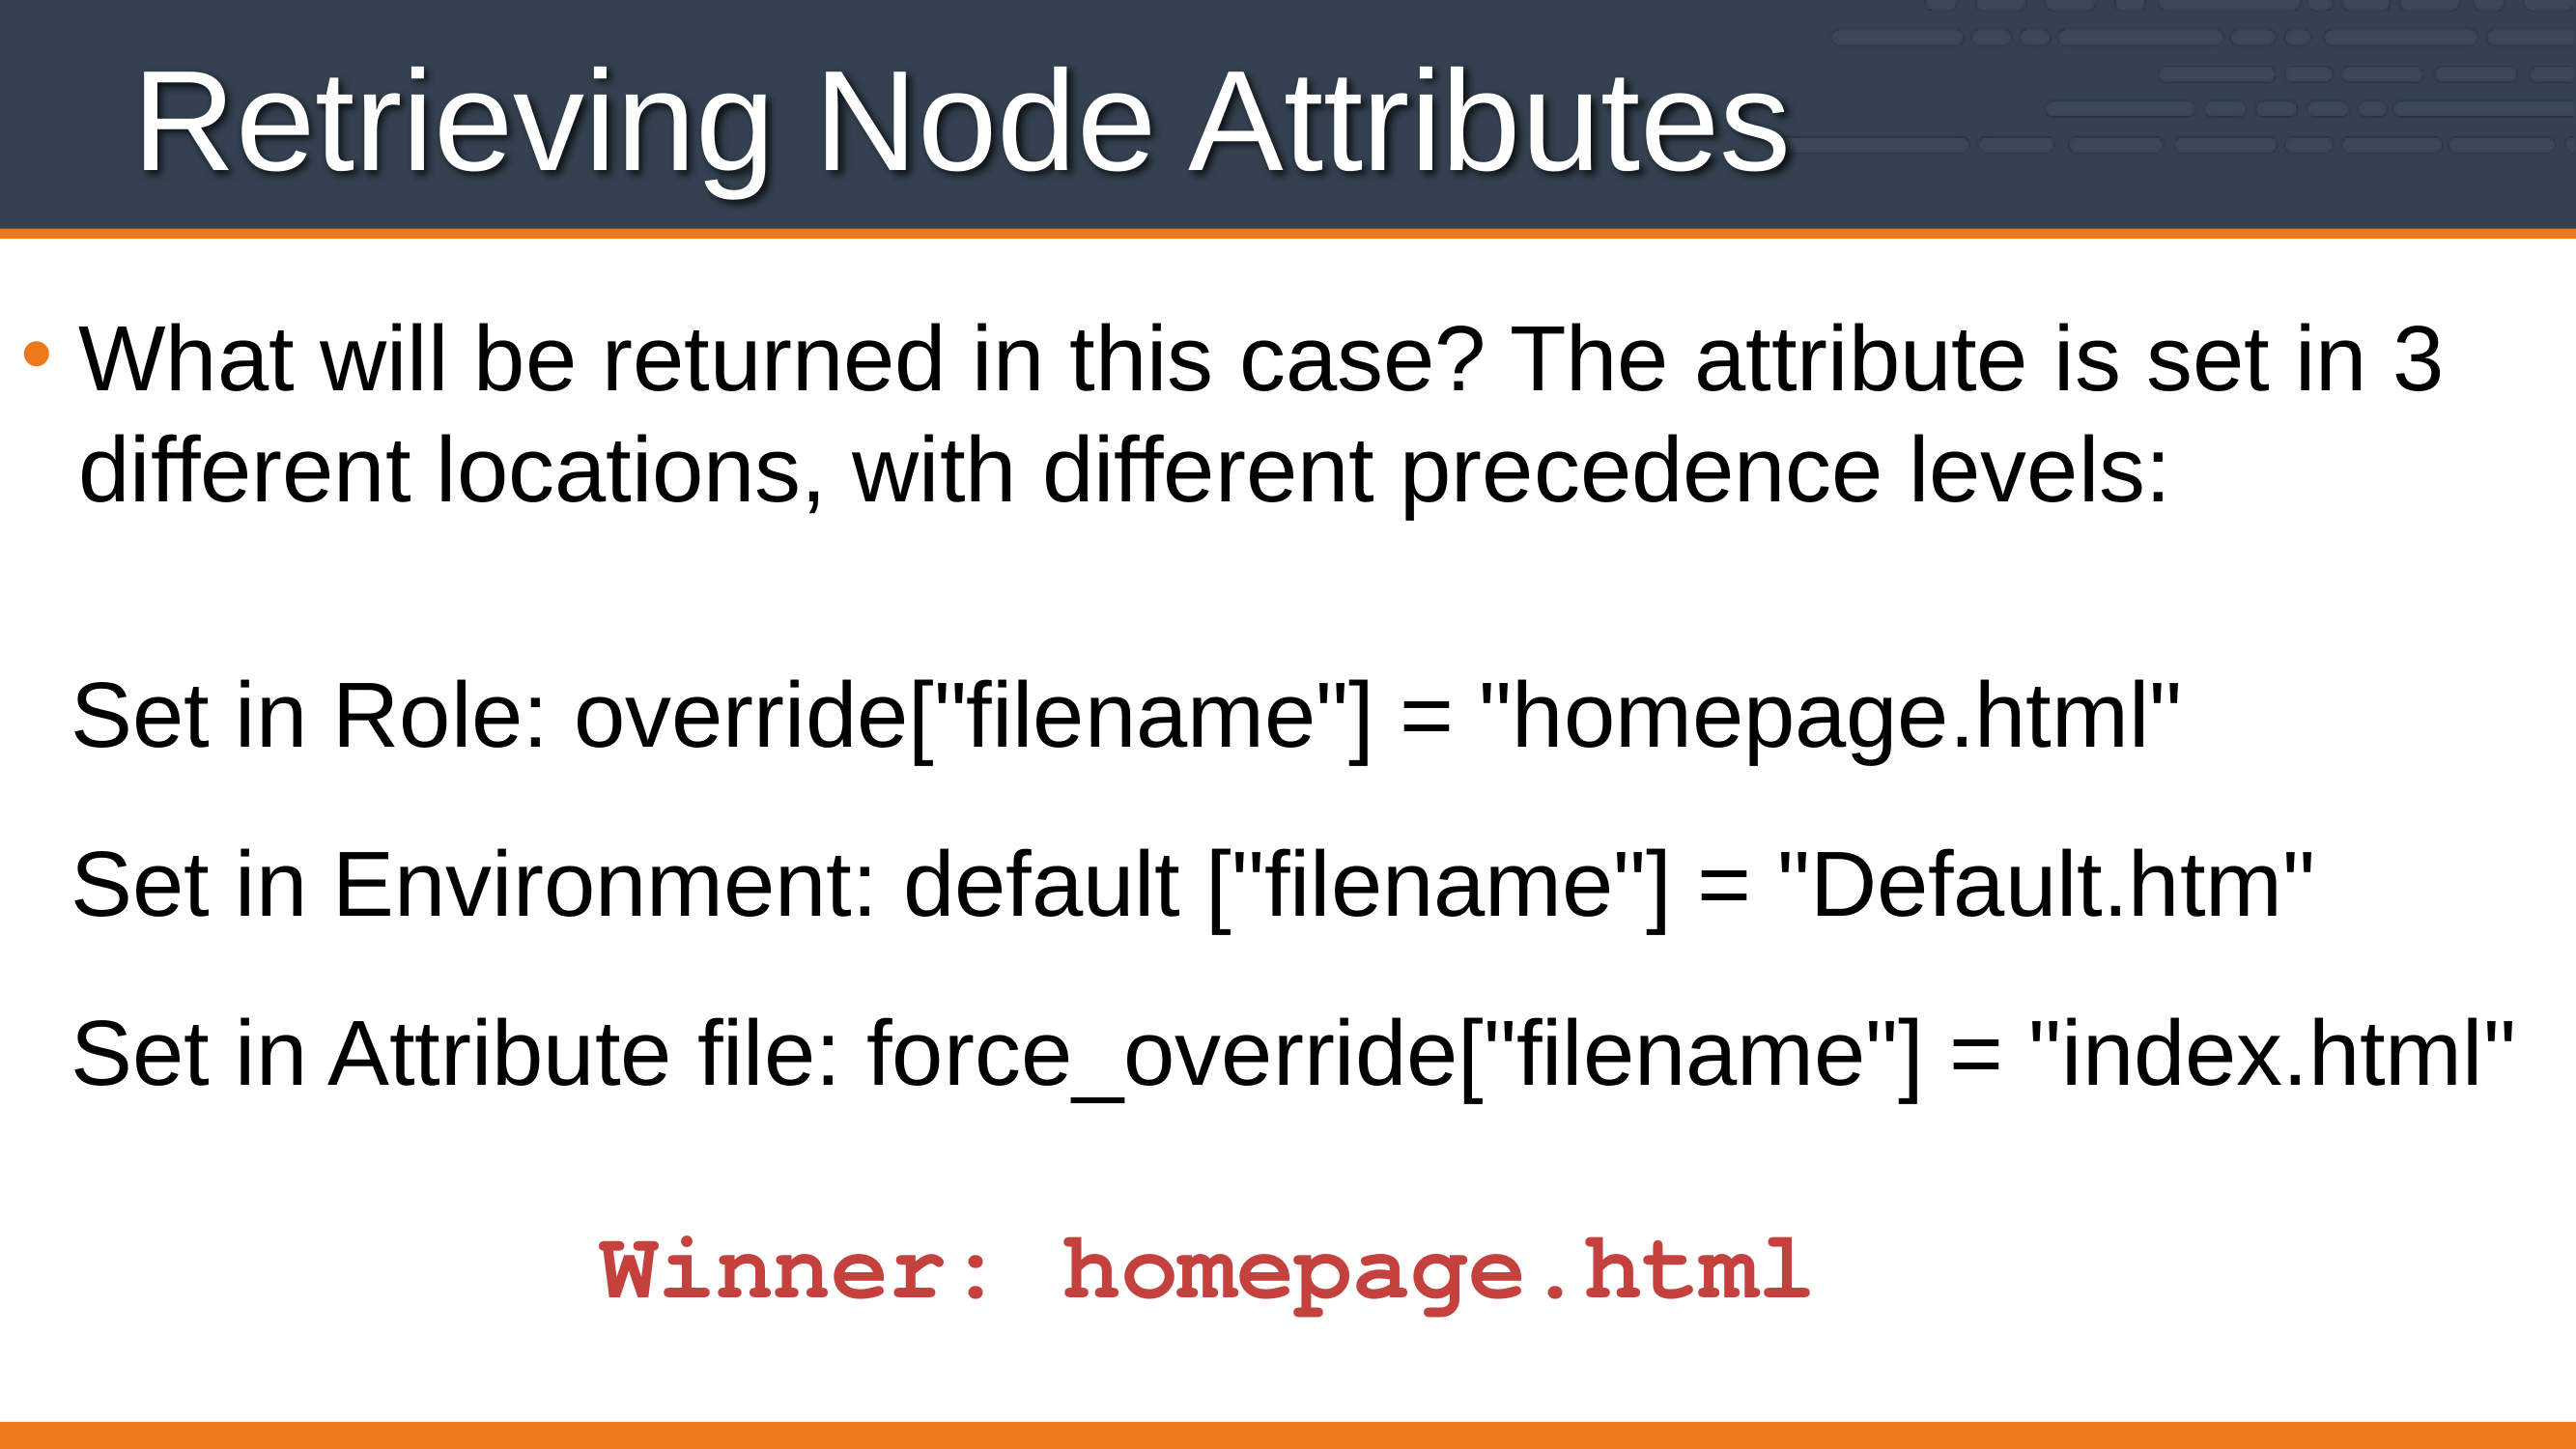

# Retrieving Node Attributes
What will be returned in this case? The attribute is set in 3 different locations, with different precedence levels:
  Set in Role: override["filename"] = "homepage.html"
  Set in Environment: default ["filename"] = "Default.htm"
  Set in Attribute file: force_override["filename"] = "index.html"

				Winner: homepage.html